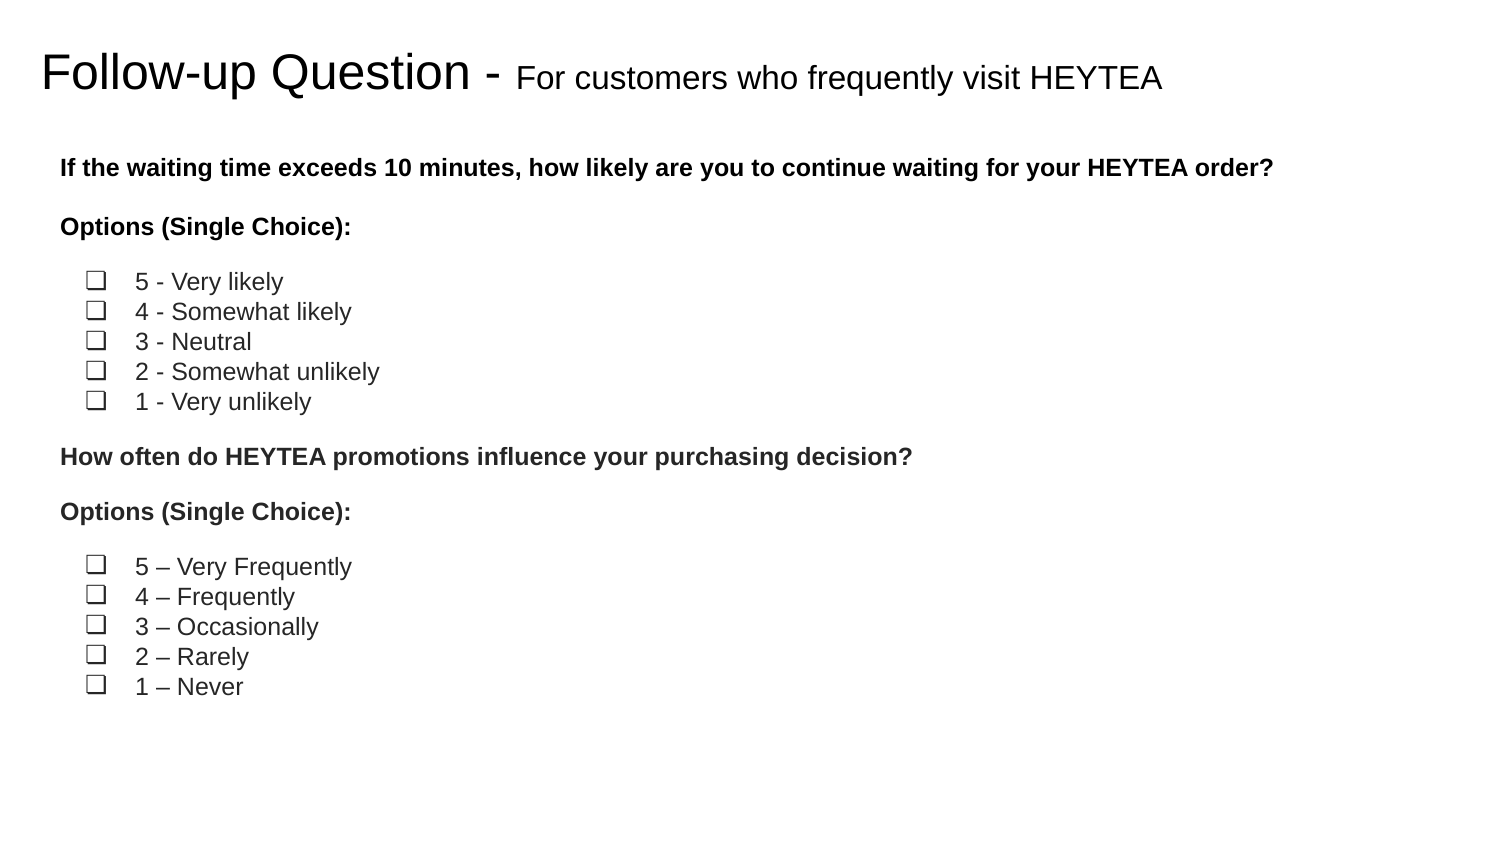

Follow-up Question - For customers who frequently visit HEYTEA
If the waiting time exceeds 10 minutes, how likely are you to continue waiting for your HEYTEA order?
Options (Single Choice):
5 - Very likely
4 - Somewhat likely
3 - Neutral
2 - Somewhat unlikely
1 - Very unlikely
How often do HEYTEA promotions influence your purchasing decision?
Options (Single Choice):
5 – Very Frequently
4 – Frequently
3 – Occasionally
2 – Rarely
1 – Never